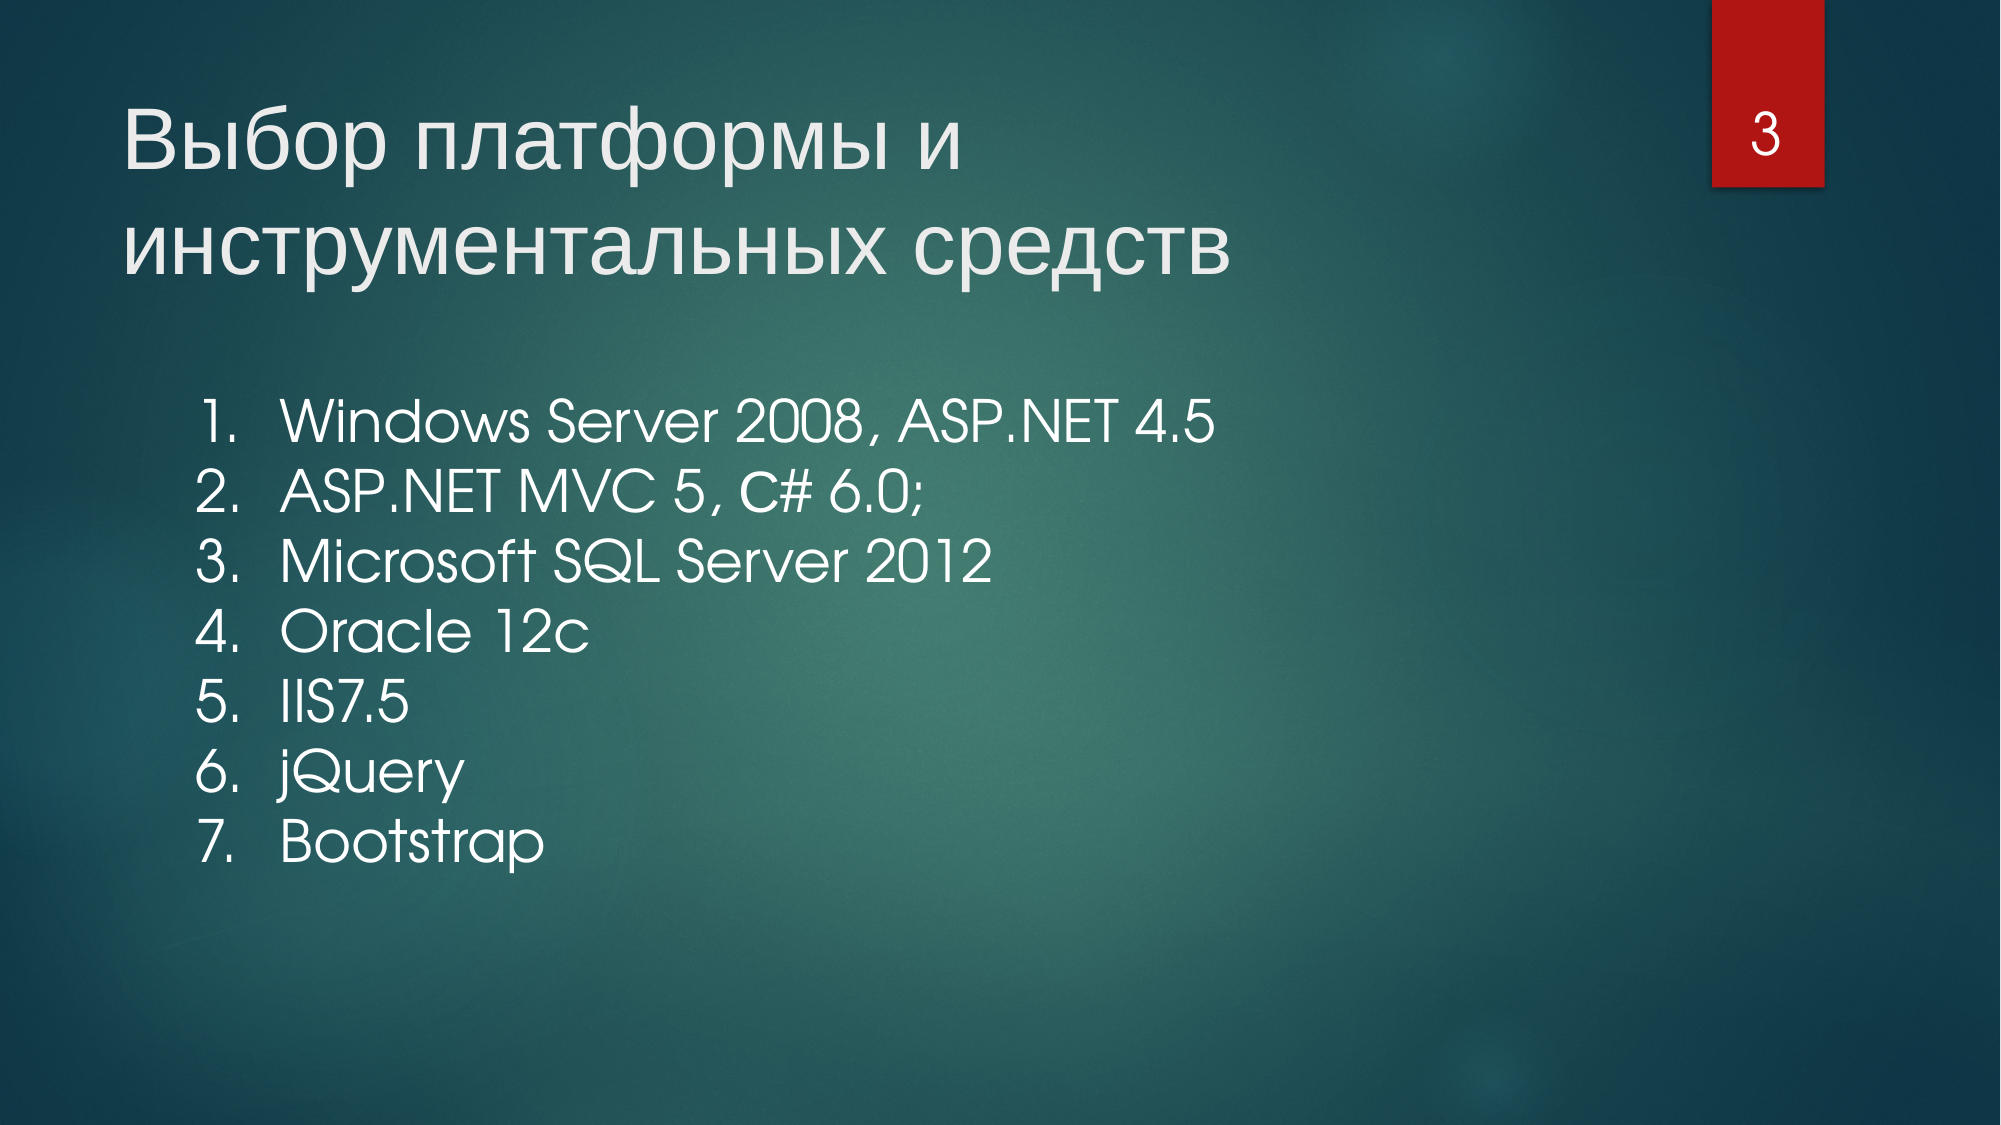

3
# Выбор платформы и инструментальных средств
Windows Server 2008, ASP.NET 4.5
ASP.NET MVC 5, С# 6.0;
Microsoft SQL Server 2012
Oracle 12c
IIS7.5
jQuery
Bootstrap